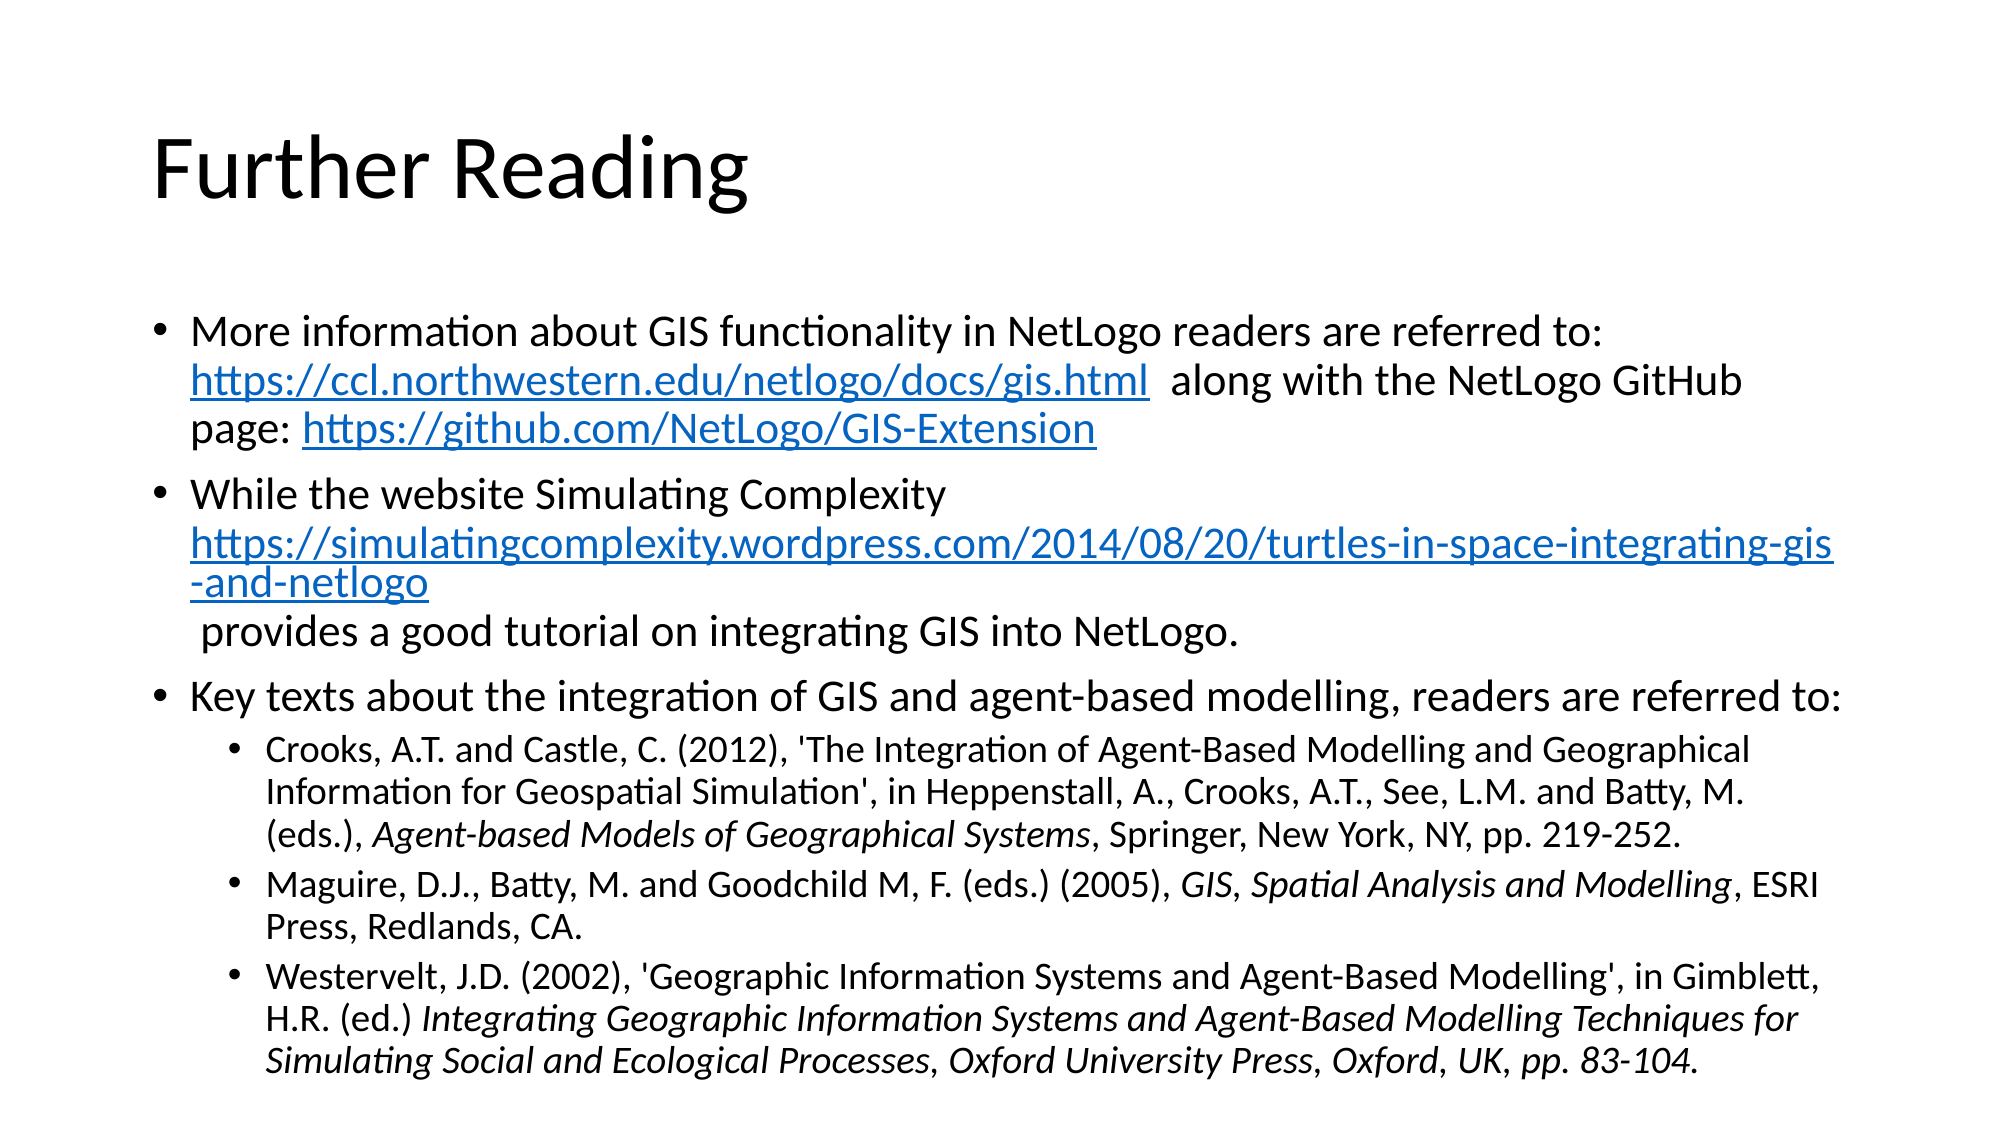

# Further Reading
More information about GIS functionality in NetLogo readers are referred to: https://ccl.northwestern.edu/netlogo/docs/gis.html  along with the NetLogo GitHub page: https://github.com/NetLogo/GIS-Extension
While the website Simulating Complexity https://simulatingcomplexity.wordpress.com/2014/08/20/turtles-in-space-integrating-gis-and-netlogo provides a good tutorial on integrating GIS into NetLogo.
Key texts about the integration of GIS and agent-based modelling, readers are referred to:
Crooks, A.T. and Castle, C. (2012), 'The Integration of Agent-Based Modelling and Geographical Information for Geospatial Simulation', in Heppenstall, A., Crooks, A.T., See, L.M. and Batty, M. (eds.), Agent-based Models of Geographical Systems, Springer, New York, NY, pp. 219-252.
Maguire, D.J., Batty, M. and Goodchild M, F. (eds.) (2005), GIS, Spatial Analysis and Modelling, ESRI Press, Redlands, CA.
Westervelt, J.D. (2002), 'Geographic Information Systems and Agent-Based Modelling', in Gimblett, H.R. (ed.) Integrating Geographic Information Systems and Agent-Based Modelling Techniques for Simulating Social and Ecological Processes, Oxford University Press, Oxford, UK, pp. 83-104.